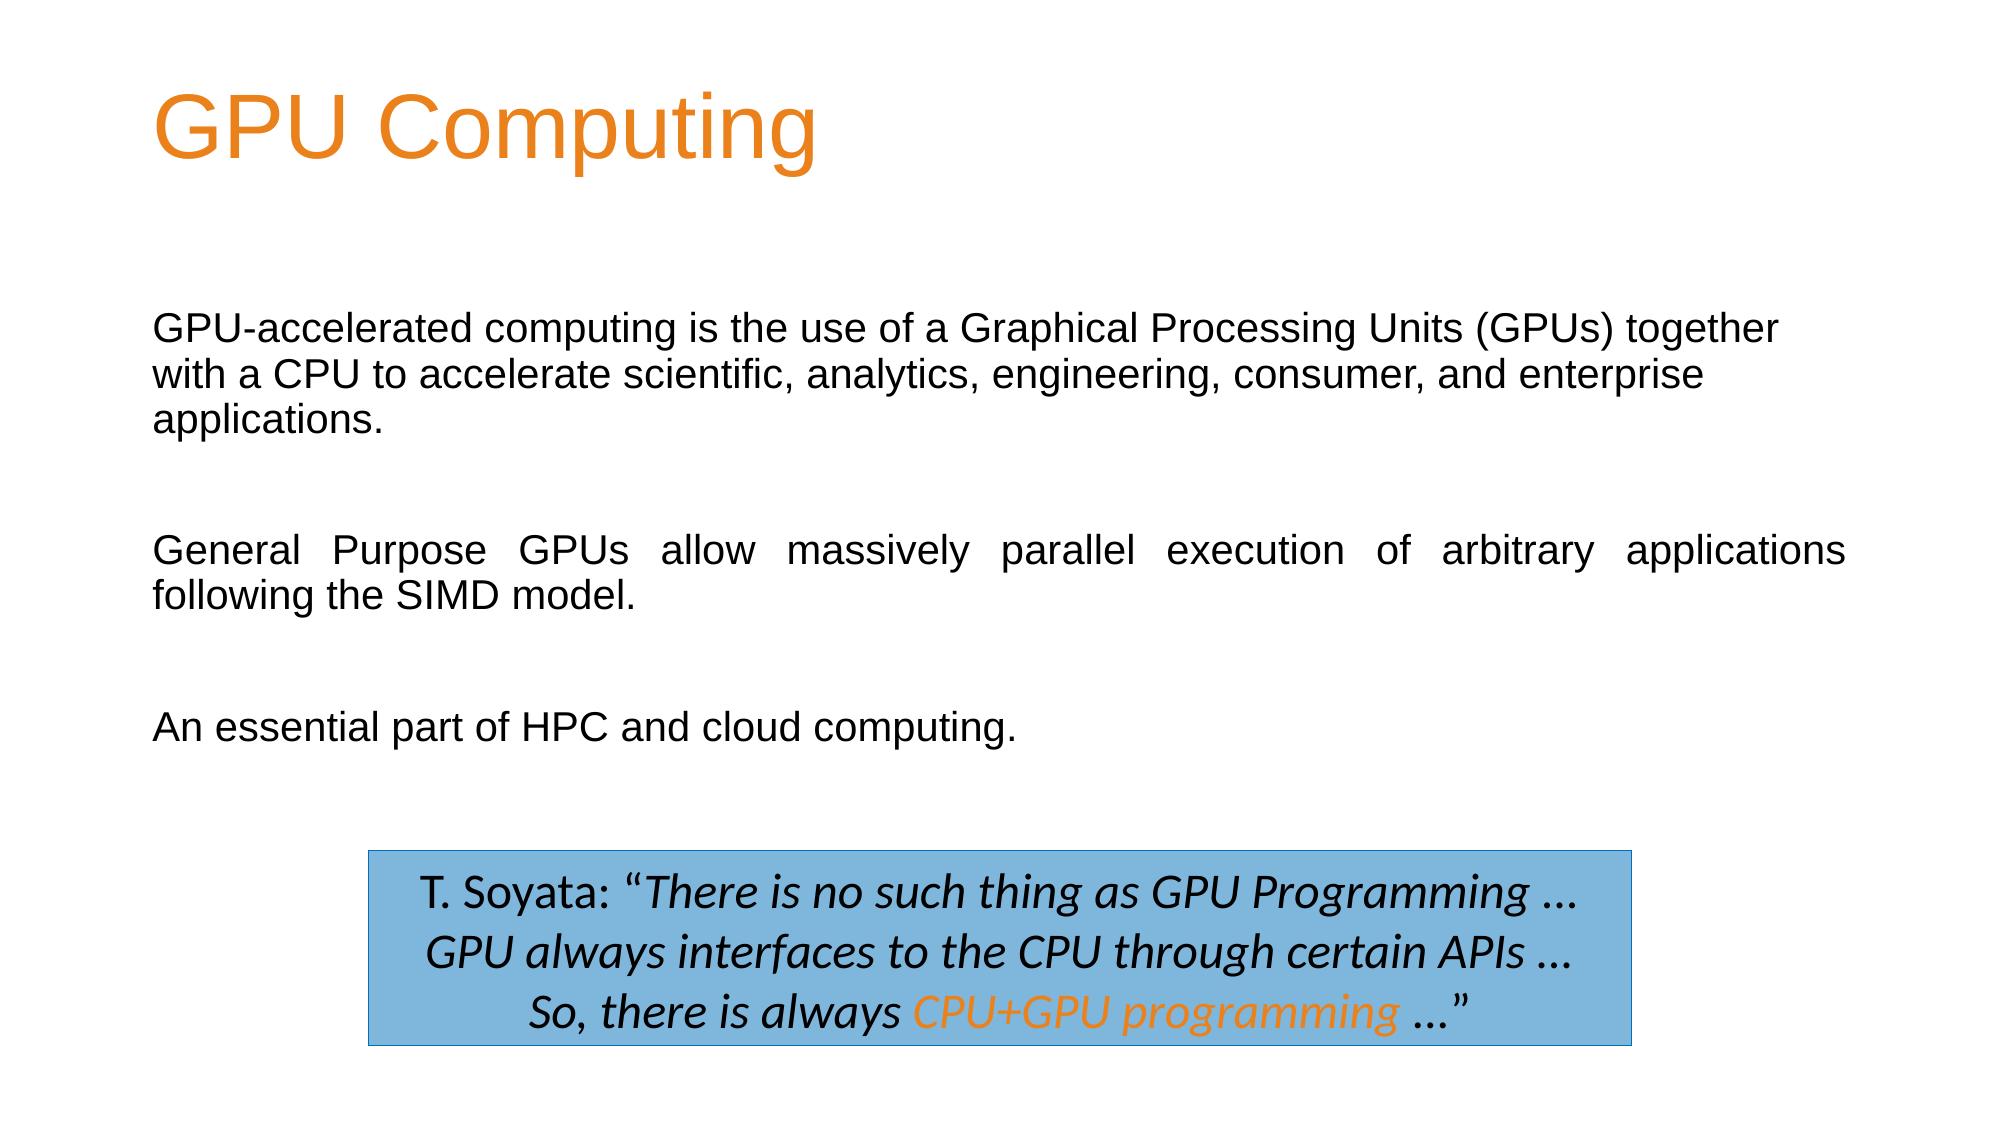

# GPU Computing
GPU-accelerated computing is the use of a Graphical Processing Units (GPUs) together with a CPU to accelerate scientific, analytics, engineering, consumer, and enterprise applications.

General Purpose GPUs allow massively parallel execution of arbitrary applications following the SIMD model.

An essential part of HPC and cloud computing.
T. Soyata: “There is no such thing as GPU Programming ...
GPU always interfaces to the CPU through certain APIs ...
So, there is always CPU+GPU programming ...”